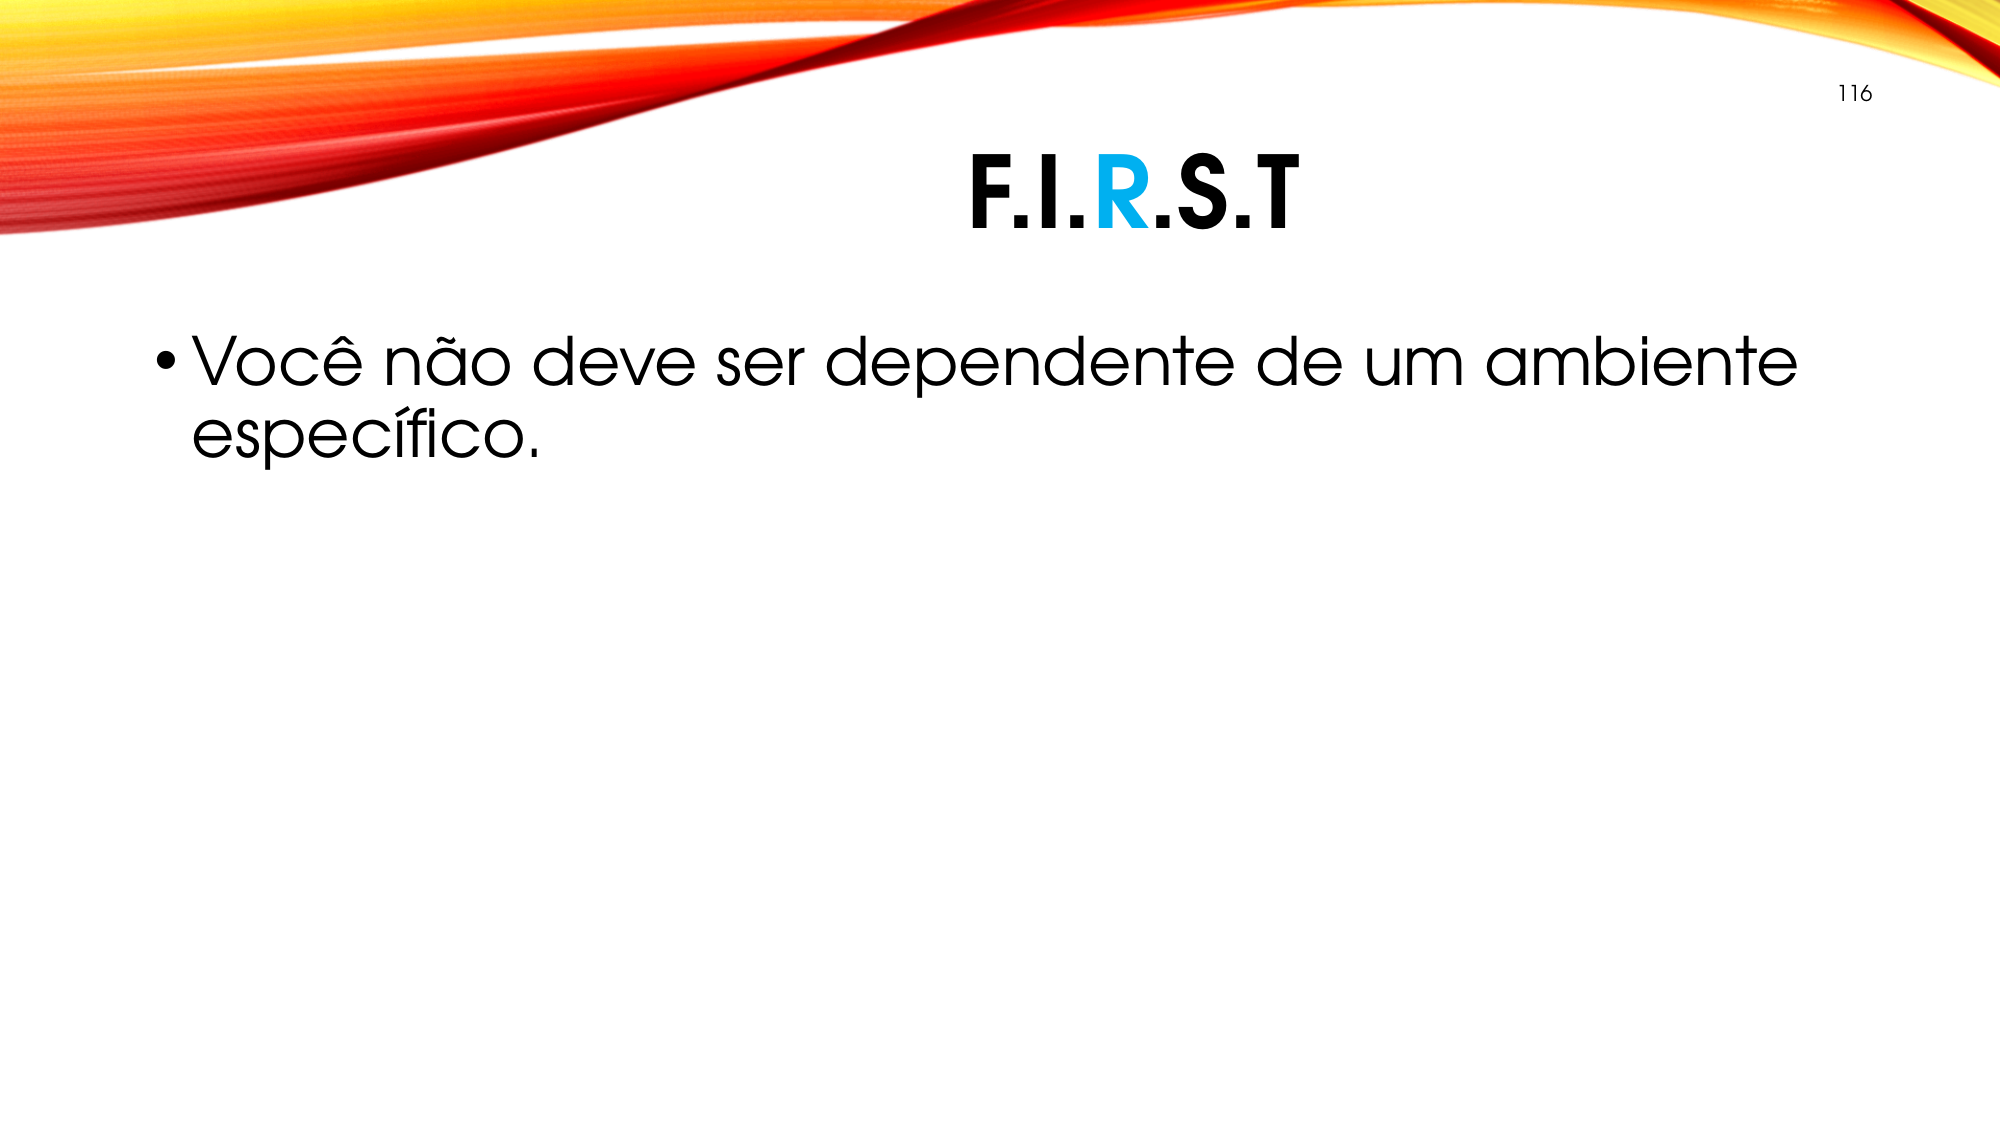

116
# F.I.R.S.T
Você não deve ser dependente de um ambiente específico.